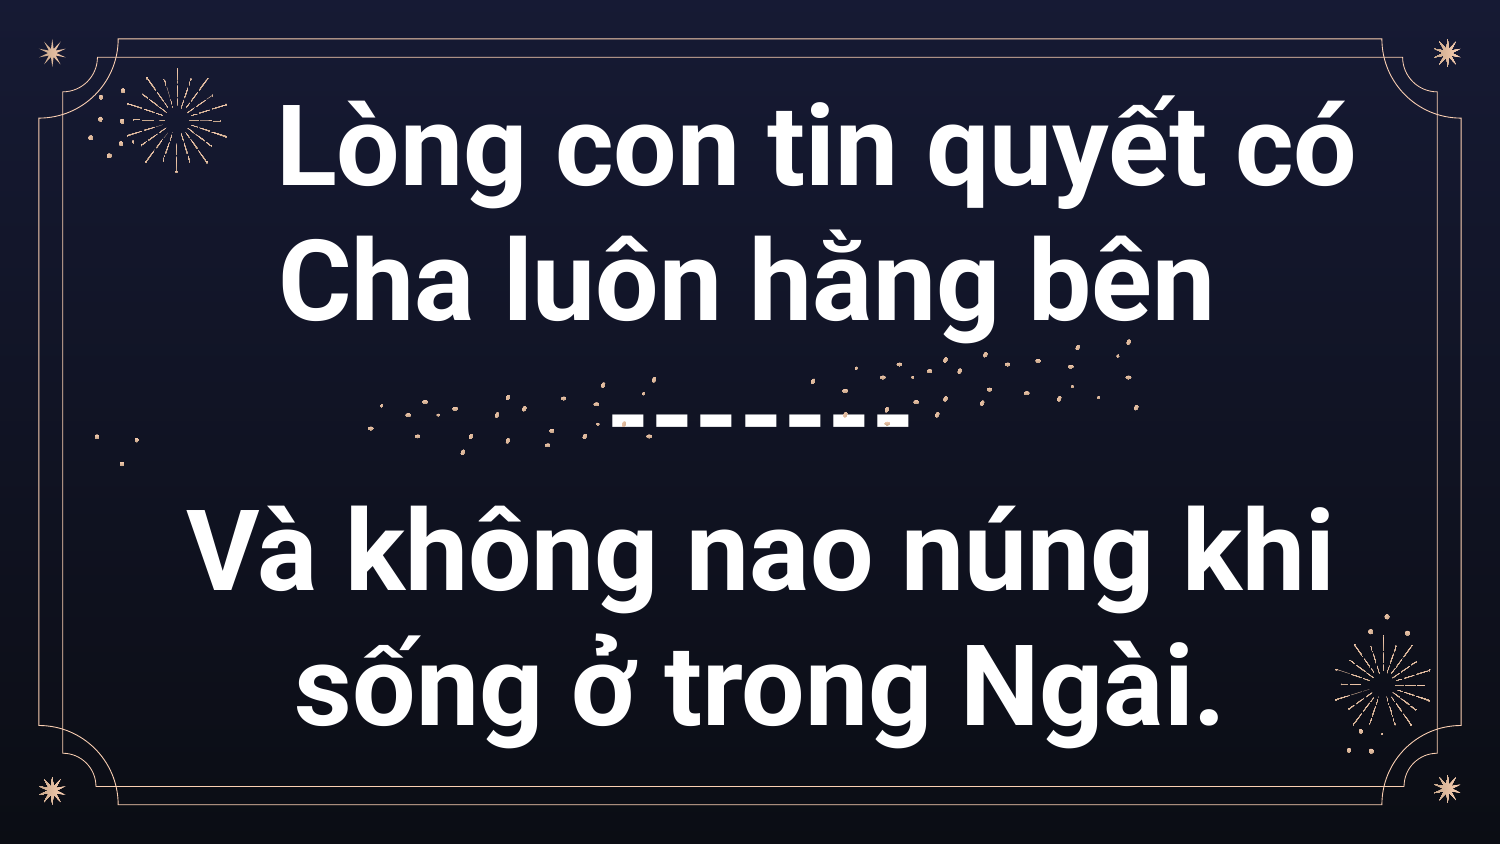

Lòng con tin quyết có Cha luôn hằng bên
-------
Và không nao núng khi sống ở trong Ngài.